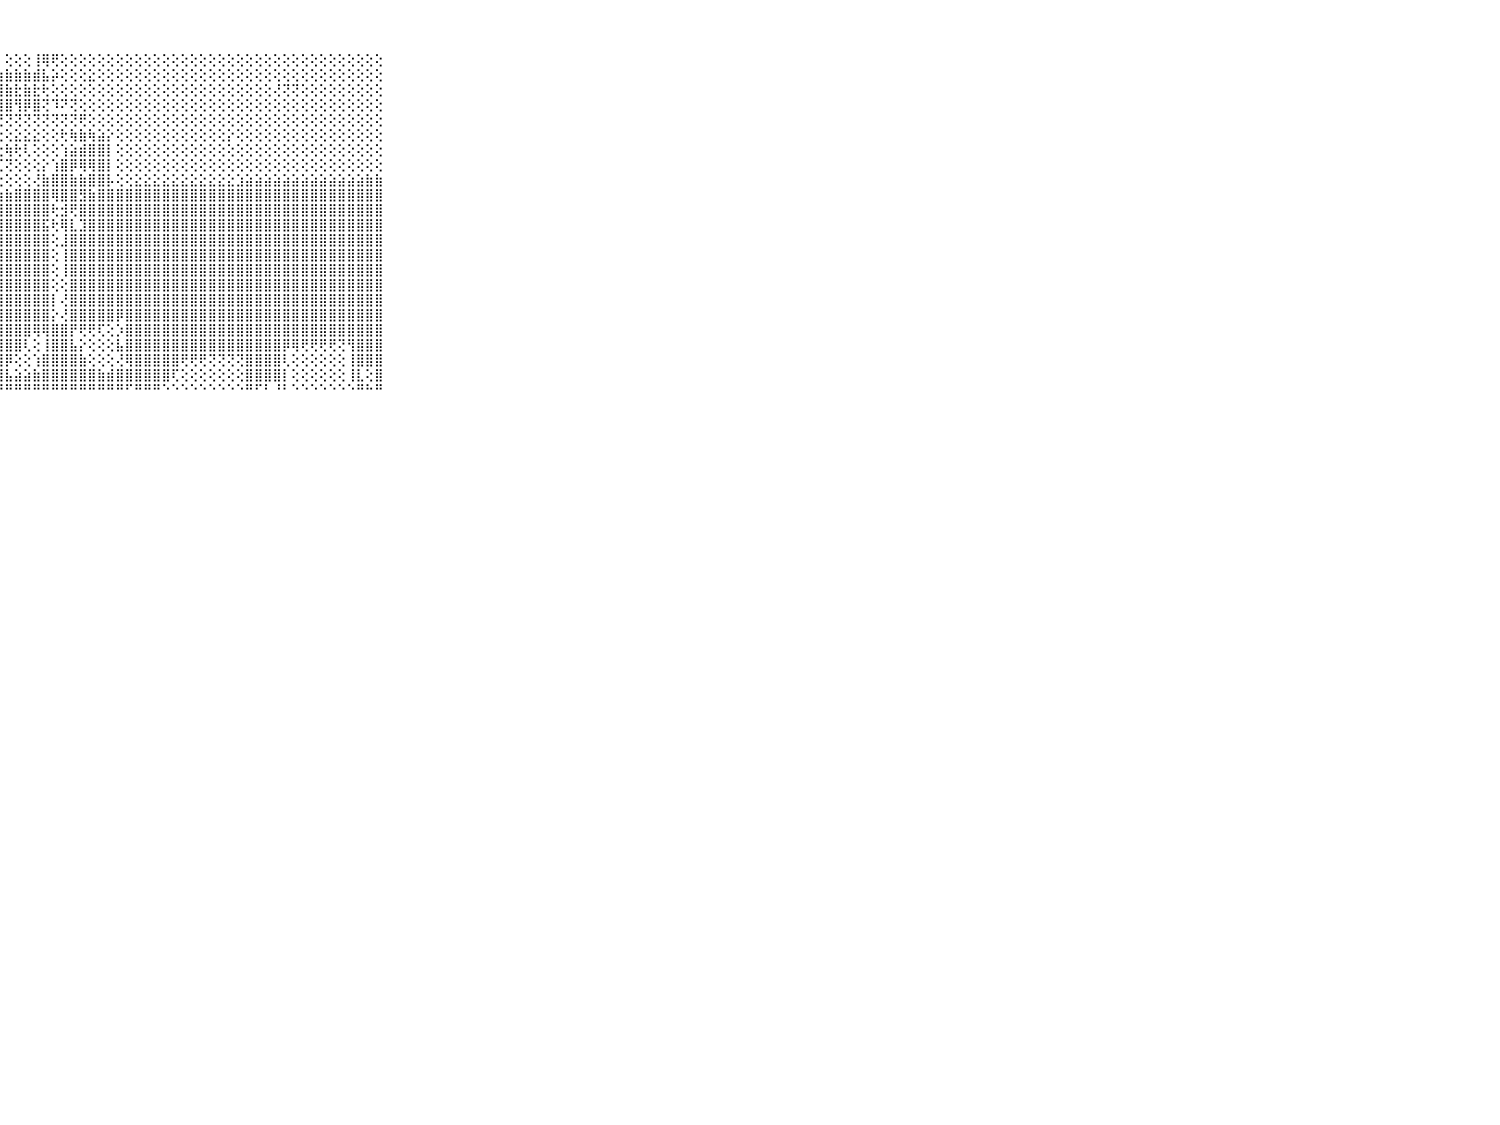

⠀⠀⠀⠀⠀⠀⠀⠀⠀⠀⠀⣿⣿⣿⣿⣿⣿⣿⣿⣿⣿⣿⣿⡿⣿⣟⣟⡇⢕⢕⢕⢸⢿⢟⢕⢕⢕⢕⢕⢕⢕⢕⢕⢕⢕⢕⢕⢕⢕⢕⢕⢕⢕⢕⢕⢕⢕⢕⢕⢕⢕⢕⢕⢕⢕⢕⢕⢕⢕⠀⠀⠀⠀⠀⠀⠀⠀⠀⠀⠀⠀
⠀⠀⠀⠀⠀⠀⠀⠀⠀⠀⠀⣻⣟⣟⣟⣟⣟⣻⢿⢿⢟⢟⢽⣿⣿⣿⣿⣷⣷⣷⣷⣾⣧⡵⢕⢕⢕⣕⢕⢕⢕⢕⢕⢕⢕⢕⢕⢕⢕⢕⢕⢕⢕⢕⢕⢕⢕⢕⢕⢕⢕⢕⢕⢕⢕⢕⢕⢕⢕⠀⠀⠀⠀⠀⠀⠀⠀⠀⠀⠀⠀
⠀⠀⠀⠀⠀⠀⠀⠀⠀⠀⠀⣿⣯⣽⣽⣽⡝⢕⢕⢕⢜⢕⣾⣿⣿⣿⣿⣿⣷⣗⣷⣗⢗⢕⢕⢕⢕⢕⢕⢕⢕⢕⢕⢕⢕⢕⢕⢕⢕⢕⢕⢕⢕⢕⢕⢕⢕⢜⢝⢝⢕⢕⢕⢕⢕⢕⢕⢕⢕⠀⠀⠀⠀⠀⠀⠀⠀⠀⠀⠀⠀
⠀⠀⠀⠀⠀⠀⠀⠀⠀⠀⠀⣿⣿⣝⣑⣑⣕⣑⣕⣕⣕⣸⣿⣿⣿⣿⣿⣿⣿⢻⡿⣿⢝⠹⠝⢝⢕⢕⢕⢕⢕⢕⢕⢕⢕⢕⢕⢕⢕⢕⢕⢕⢕⢕⢕⢕⢕⢕⢕⢕⢕⢕⢕⢕⢕⢕⢕⢕⢕⠀⠀⠀⠀⠀⠀⠀⠀⠀⠀⠀⠀
⠀⠀⠀⠀⠀⠀⠀⠀⠀⠀⠀⢐⢔⢕⢕⢕⢕⢝⢝⢝⢝⢝⢝⢝⢝⢝⢍⢝⢝⢝⢝⢝⢝⢝⢝⢝⢟⢕⢕⢕⢕⢕⢕⢕⢕⢕⢕⢕⢕⢕⢕⢕⢕⢕⢕⢕⢕⢕⢕⢕⢕⢕⢕⢕⢕⢕⢕⢕⢕⠀⠀⠀⠀⠀⠀⠀⠀⠀⠀⠀⠀
⠀⠀⠀⠀⠀⠀⠀⠀⠀⠀⠀⢔⢕⢕⢕⢕⢕⢕⢕⢕⢕⢕⢕⢕⢕⢕⢕⢕⢕⣕⣕⣕⢕⢕⢗⢷⣷⢷⣵⡕⢕⢕⢕⢕⢕⢕⢕⢕⢕⢕⢕⢕⡕⢕⢕⢕⢕⢕⢕⢕⢕⢕⢕⢕⢕⢕⢕⢕⢕⠀⠀⠀⠀⠀⠀⠀⠀⠀⠀⠀⠀
⠀⠀⠀⠀⠀⠀⠀⠀⠀⠀⠀⢕⢕⢕⢕⢕⢕⢕⢕⢕⢕⢕⢕⢕⢕⢕⢕⢕⢷⢗⢇⢕⢕⢕⢱⣵⣾⣿⣿⡇⢕⢕⢕⢕⢕⢕⢕⢕⢕⢕⢕⢕⢕⢕⢕⢕⢕⢕⢕⢕⢕⢕⢕⢕⢕⢕⢕⢕⢕⠀⠀⠀⠀⠀⠀⠀⠀⠀⠀⠀⠀
⠀⠀⠀⠀⠀⠀⠀⠀⠀⠀⠀⢷⢷⢷⢷⢷⢷⢷⢷⢗⢕⢕⢕⢗⢟⢟⢟⢏⢝⢕⢕⢕⡕⢱⣿⡿⢿⢿⣿⡇⢕⢕⢕⢕⢕⢕⢕⢕⢕⢕⢕⢕⢕⢕⢕⢕⢕⢕⢕⢕⢕⢕⢕⢕⢕⢕⢕⢕⢕⠀⠀⠀⠀⠀⠀⠀⠀⠀⠀⠀⠀
⠀⠀⠀⠀⠀⠀⠀⠀⠀⠀⠀⢕⢕⢕⢕⢕⢕⢕⢕⢕⢕⢕⢕⢕⢕⢕⢕⢕⢕⢕⢕⢜⣷⣿⣿⣷⣷⣿⣿⡧⢕⢕⣕⣕⣕⣕⣕⣕⣕⣕⣕⣕⣕⣱⣵⣵⣵⣵⣵⣵⣵⣵⣵⣵⣵⣵⣵⣷⣷⠀⠀⠀⠀⠀⠀⠀⠀⠀⠀⠀⠀
⠀⠀⠀⠀⠀⠀⠀⠀⠀⠀⠀⣵⣵⣵⣵⣵⣷⣷⣷⣷⣷⣷⣷⣷⣷⣷⣷⣷⣷⣿⣿⣿⣿⢿⣿⣿⣻⣷⣿⣿⣿⣿⣿⣿⣿⣿⣿⣿⣿⣿⣿⣿⣿⣿⣿⣿⣿⣿⣿⣿⣿⣿⣿⣿⣿⣿⣿⣿⣿⠀⠀⠀⠀⠀⠀⠀⠀⠀⠀⠀⠀
⠀⠀⠀⠀⠀⠀⠀⠀⠀⠀⠀⣿⣿⣿⣿⣿⣿⣿⣿⣿⡿⢿⣿⣿⣿⣿⣿⣿⣿⣿⣿⣿⣿⢗⣺⢟⣿⣿⣿⣿⣿⣿⣿⣿⣿⣿⣿⣿⣿⣿⣿⣿⣿⣿⣿⣿⣿⣿⣿⣿⣿⣿⣿⣿⣿⣿⣿⣿⣿⠀⠀⠀⠀⠀⠀⠀⠀⠀⠀⠀⠀
⠀⠀⠀⠀⠀⠀⠀⠀⠀⠀⠀⣿⣿⣿⣿⣿⣿⣿⣿⣿⢇⣸⣿⣿⣿⣿⣿⣿⣿⣿⣿⣿⣯⢗⢿⣇⣹⣿⣿⣿⣿⣿⣿⣿⣿⣿⣿⣿⣿⣿⣿⣿⣿⣿⣿⣿⣿⣿⣿⣿⣿⣿⣿⣿⣿⣿⣿⣿⣿⠀⠀⠀⠀⠀⠀⠀⠀⠀⠀⠀⠀
⠀⠀⠀⠀⠀⠀⠀⠀⠀⠀⠀⣿⣿⣿⣿⣿⣿⣿⣿⣿⡇⢸⣿⣿⣿⣿⣿⣿⣿⣿⣿⣿⣿⢕⣸⣿⣿⣿⣿⣿⣿⣿⣿⣿⣿⣿⣿⣿⣿⣿⣿⣿⣿⣿⣿⣿⣿⣿⣿⣿⣿⣿⣿⣿⣿⣿⣿⣿⣿⠀⠀⠀⠀⠀⠀⠀⠀⠀⠀⠀⠀
⠀⠀⠀⠀⠀⠀⠀⠀⠀⠀⠀⣿⣿⣿⣿⣿⣿⣿⣿⣿⡇⢕⣿⣿⣿⣿⣿⣿⣿⣿⣿⣿⣿⢕⢸⣿⣿⣿⣿⣿⣿⣿⣿⣿⣿⣿⣿⣿⣿⣿⣿⣿⣿⣿⣿⣿⣿⣿⣿⣿⣿⣿⣿⣿⣿⣿⣿⣿⣿⠀⠀⠀⠀⠀⠀⠀⠀⠀⠀⠀⠀
⠀⠀⠀⠀⠀⠀⠀⠀⠀⠀⠀⣿⣿⣿⣿⣿⣿⣿⣿⣿⡇⢕⣿⣿⣿⣿⣿⣿⣿⣿⣿⣿⣿⢕⢸⣿⣿⣿⣿⣿⣿⣿⣿⣿⣿⣿⣿⣿⣿⣿⣿⣿⣿⣿⣿⣿⣿⣿⣿⣿⣿⣿⣿⣿⣿⣿⣿⣿⣿⠀⠀⠀⠀⠀⠀⠀⠀⠀⠀⠀⠀
⠀⠀⠀⠀⠀⠀⠀⠀⠀⠀⠀⣿⣿⣿⣿⣿⣿⣿⣿⣿⡇⢕⣿⣿⣿⣿⣿⣿⣿⣿⣿⣿⣿⢕⢕⣿⣿⣿⣿⣿⣿⣿⣿⣿⣿⣿⣿⣿⣿⣿⣿⣿⣿⣿⣿⣿⣿⣿⣿⣿⣿⣿⣿⣿⣿⣿⣿⣿⣿⠀⠀⠀⠀⠀⠀⠀⠀⠀⠀⠀⠀
⠀⠀⠀⠀⠀⠀⠀⠀⠀⠀⠀⣿⣿⣿⣿⣿⣿⣿⣿⣿⣯⢜⣿⣿⣿⣿⣿⣿⣿⣿⣿⣿⣿⡇⢜⣿⣿⣿⣿⣿⣿⣿⣿⣿⣿⣿⣿⣿⣿⣿⣿⣿⣿⣿⣿⣿⣿⣿⣿⣿⣿⣿⣿⣿⣿⣿⣿⣿⣿⠀⠀⠀⠀⠀⠀⠀⠀⠀⠀⠀⠀
⠀⠀⠀⠀⠀⠀⠀⠀⠀⠀⠀⣿⣿⣿⣿⣿⣿⣿⣿⣿⣿⢕⣿⣿⣿⣿⣿⣿⣿⣿⣿⣿⣿⡕⢜⣿⣿⣿⣿⣿⡿⣿⣿⣿⣿⣿⣿⣿⣿⣿⣿⣿⣿⣿⣿⣿⣿⣿⣿⣿⣿⣿⣿⣿⣿⣿⣿⣿⣿⠀⠀⠀⠀⠀⠀⠀⠀⠀⠀⠀⠀
⠀⠀⠀⠀⠀⠀⠀⠀⠀⠀⠀⣿⣿⣿⣿⣿⣿⣿⣿⣿⣿⢕⣿⣿⣿⣿⣿⣿⣿⣿⣿⢿⢿⣿⣿⡟⢟⢟⢏⢕⡱⣿⣿⣿⣿⣿⣿⣿⣿⣿⣿⣿⣿⣿⣿⣿⣿⣿⣿⣿⣿⣿⣿⣿⣿⣿⣿⣿⣿⠀⠀⠀⠀⠀⠀⠀⠀⠀⠀⠀⠀
⠀⠀⠀⠀⠀⠀⠀⠀⠀⠀⠀⣿⣿⣿⣿⣿⣿⣿⣿⣿⣿⣿⣿⣿⣿⣿⣿⣿⣿⣿⢇⢕⢸⣿⣿⣧⡕⢕⢕⢕⣧⣿⣿⣿⣿⣿⣿⣿⣿⣿⣿⣿⣿⣿⣿⣿⣿⣿⡿⢿⢟⢟⢟⢟⢝⢻⣿⣿⣿⠀⠀⠀⠀⠀⠀⠀⠀⠀⠀⠀⠀
⠀⠀⠀⠀⠀⠀⠀⠀⠀⠀⠀⣿⣿⣿⣿⣿⣿⣿⣿⣿⣿⣿⣿⣿⣿⣿⣿⣿⡿⢕⢕⢱⣿⣿⣿⣿⣷⢕⢕⢕⢜⢿⣿⣿⣿⣿⣿⢟⢟⢟⢝⢝⢝⢝⣿⣿⣿⣿⢇⢕⢕⢕⢕⢕⢕⢸⣿⣿⣿⠀⠀⠀⠀⠀⠀⠀⠀⠀⠀⠀⠀
⠀⠀⠀⠀⠀⠀⠀⠀⠀⠀⠀⣿⣿⣿⣿⣿⣿⣿⣿⣿⣿⣿⣿⣿⣿⣿⣿⣿⣧⣵⣵⣷⣿⣿⣿⣿⣿⣿⣷⣾⣿⣿⣿⣿⣿⣿⢏⢕⢕⢕⢕⢕⢕⢕⣿⣿⣿⣿⡇⢕⢕⢕⢕⢕⢕⢸⣇⢕⣿⠀⠀⠀⠀⠀⠀⠀⠀⠀⠀⠀⠀
⠀⠀⠀⠀⠀⠀⠀⠀⠀⠀⠀⠛⠛⠛⠛⠛⠛⠛⠛⠛⠛⠛⠛⠛⠛⠃⠑⠙⠛⠛⠛⠛⠛⠛⠛⠛⠛⠛⠛⠛⠛⠋⠛⠛⠛⠑⠑⠑⠑⠑⠑⠑⠑⠑⠛⠋⠃⠘⠃⠑⠑⠑⠑⠑⠑⠑⠛⠓⠛⠀⠀⠀⠀⠀⠀⠀⠀⠀⠀⠀⠀